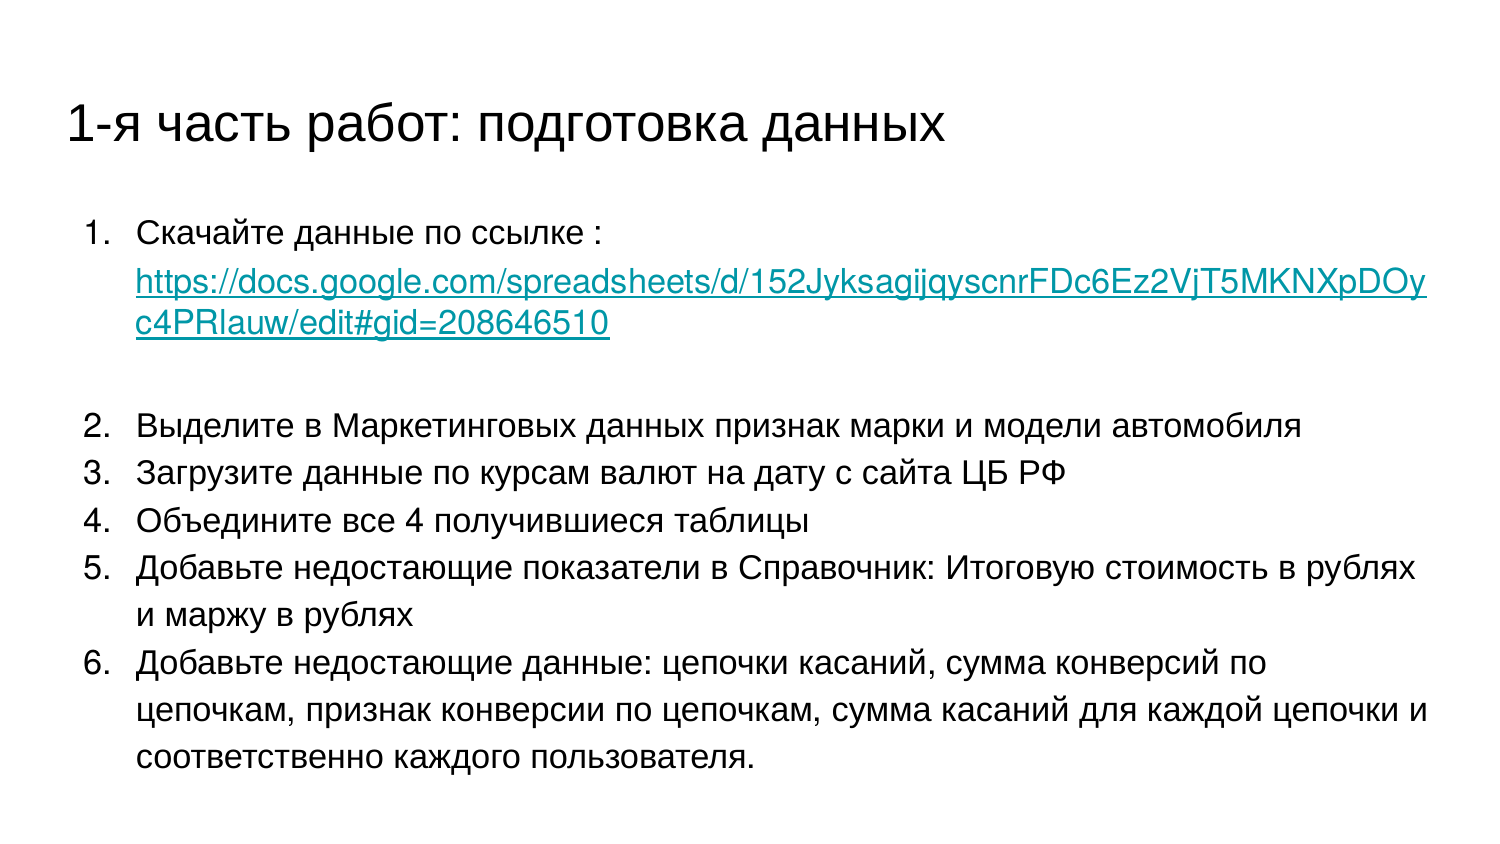

# 1-я часть работ: подготовка данных
Скачайте данные по ссылке : https://docs.google.com/spreadsheets/d/152JyksagijqyscnrFDc6Ez2VjT5MKNXpDOyc4PRlauw/edit#gid=208646510
Выделите в Маркетинговых данных признак марки и модели автомобиля
Загрузите данные по курсам валют на дату с сайта ЦБ РФ
Объедините все 4 получившиеся таблицы
Добавьте недостающие показатели в Справочник: Итоговую стоимость в рублях и маржу в рублях
Добавьте недостающие данные: цепочки касаний, сумма конверсий по цепочкам, признак конверсии по цепочкам, сумма касаний для каждой цепочки и соответственно каждого пользователя.